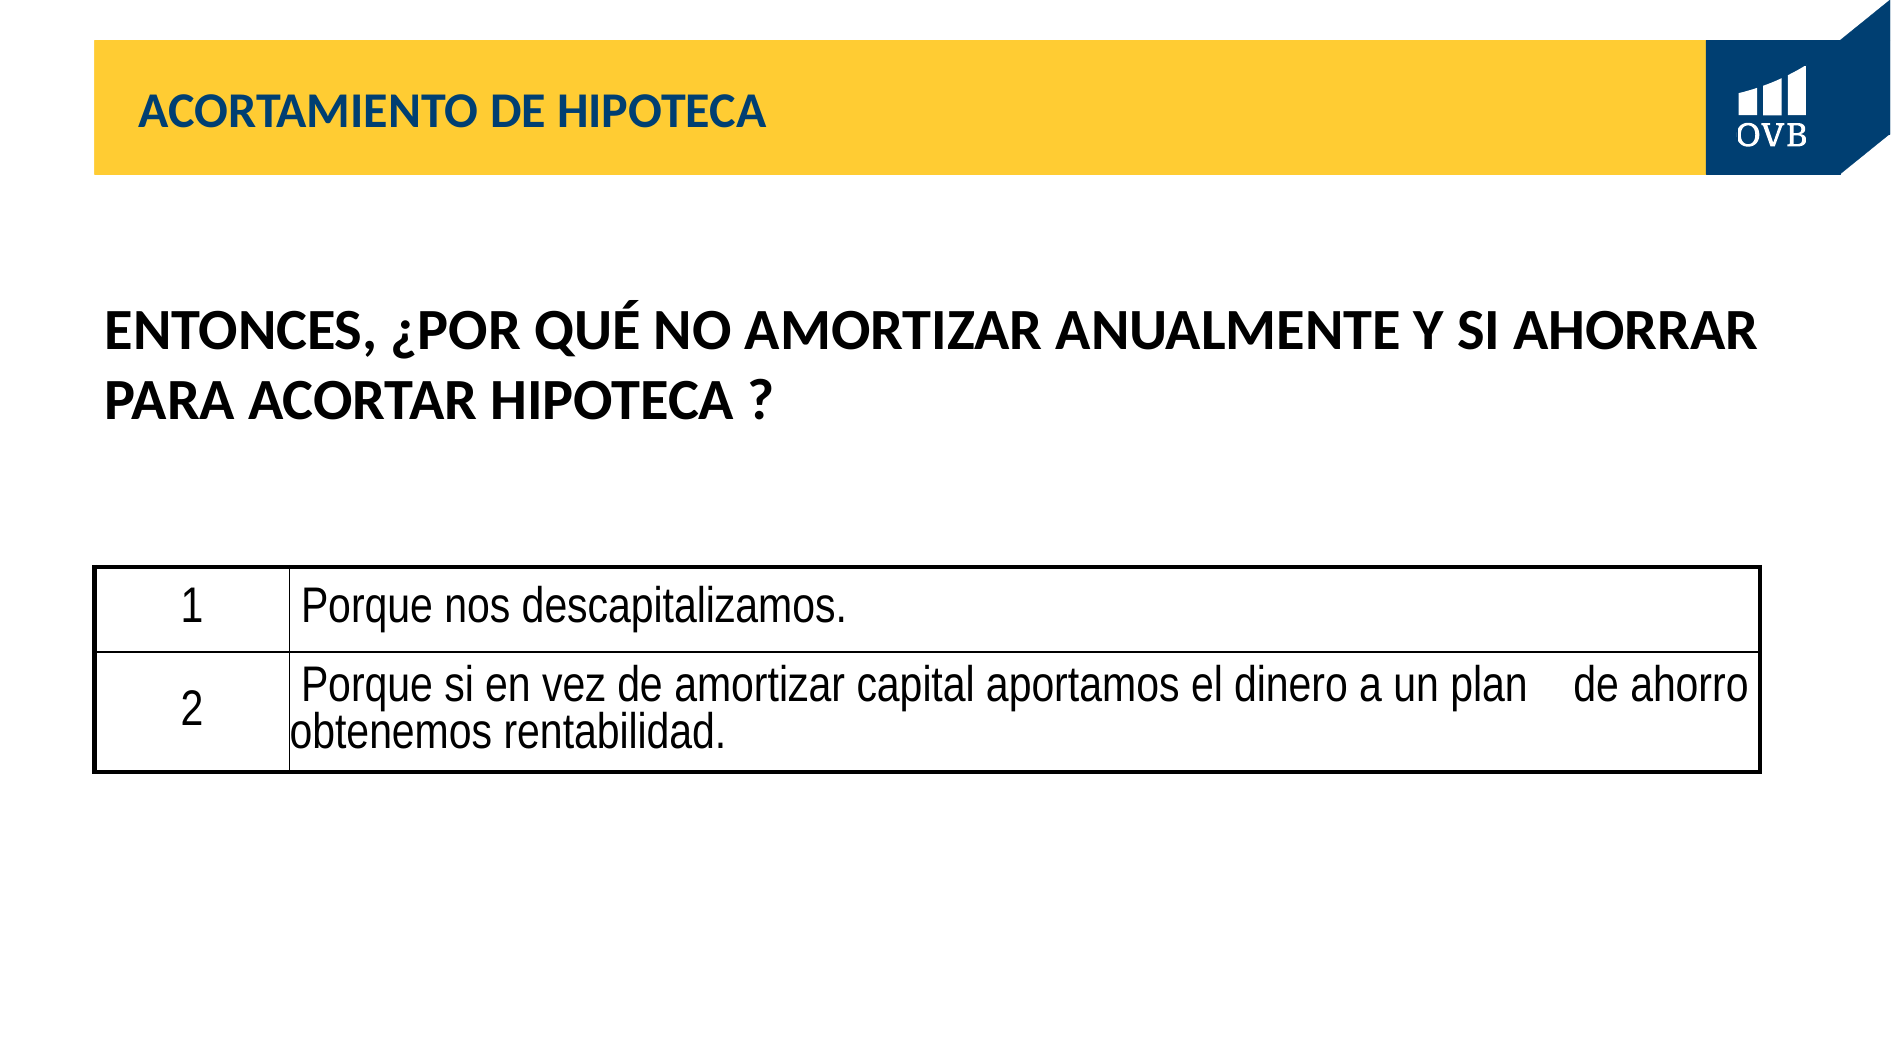

# ACORTAMIENTO DE HIPOTECA
ENTONCES, ¿POR QUÉ NO AMORTIZAR ANUALMENTE Y SI AHORRAR PARA ACORTAR HIPOTECA ?
| 1 | Porque nos descapitalizamos. |
| --- | --- |
| 2 | Porque si en vez de amortizar capital aportamos el dinero a un plan de ahorro obtenemos rentabilidad. |